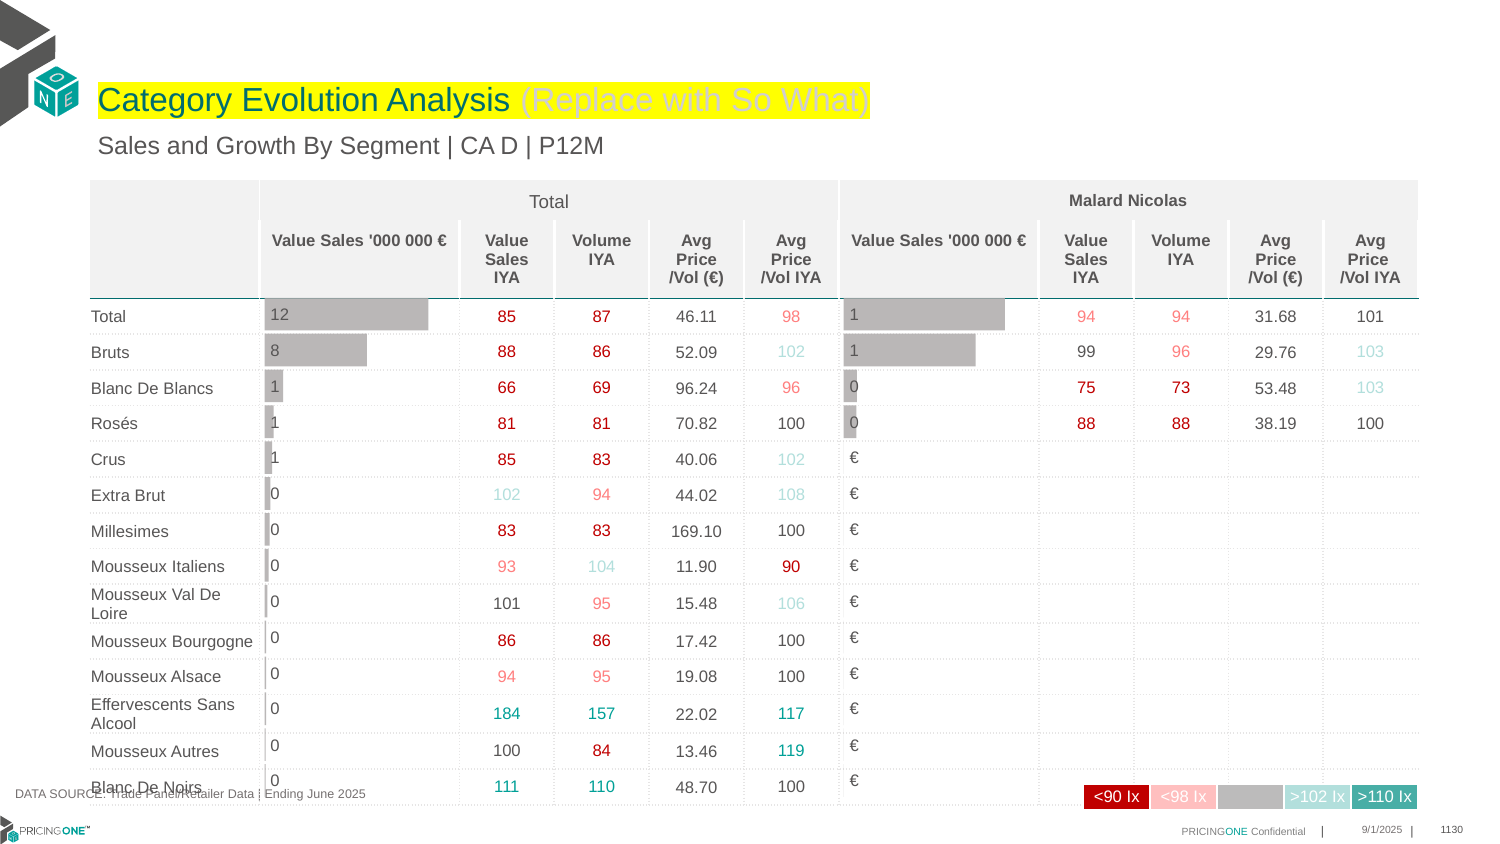

# Category Evolution Analysis (Replace with So What)
Sales and Growth By Segment | CA D | P12M
|  | Total |  |  |  |  | Malard Nicolas |  |  |  |  |
| --- | --- | --- | --- | --- | --- | --- | --- | --- | --- | --- |
|  | Value Sales '000 000 € | Value Sales IYA | Volume IYA | Avg Price /Vol (€) | Avg Price /Vol IYA | Value Sales '000 000 € | Value Sales IYA | Volume IYA | Avg Price /Vol (€) | Avg Price /Vol IYA |
| Total |  | 85 | 87 | 46.11 | 98 |  | 94 | 94 | 31.68 | 101 |
| Bruts |  | 88 | 86 | 52.09 | 102 |  | 99 | 96 | 29.76 | 103 |
| Blanc De Blancs |  | 66 | 69 | 96.24 | 96 |  | 75 | 73 | 53.48 | 103 |
| Rosés |  | 81 | 81 | 70.82 | 100 |  | 88 | 88 | 38.19 | 100 |
| Crus |  | 85 | 83 | 40.06 | 102 |  |  |  |  |  |
| Extra Brut |  | 102 | 94 | 44.02 | 108 |  |  |  |  |  |
| Millesimes |  | 83 | 83 | 169.10 | 100 |  |  |  |  |  |
| Mousseux Italiens |  | 93 | 104 | 11.90 | 90 |  |  |  |  |  |
| Mousseux Val De Loire |  | 101 | 95 | 15.48 | 106 |  |  |  |  |  |
| Mousseux Bourgogne |  | 86 | 86 | 17.42 | 100 |  |  |  |  |  |
| Mousseux Alsace |  | 94 | 95 | 19.08 | 100 |  |  |  |  |  |
| Effervescents Sans Alcool |  | 184 | 157 | 22.02 | 117 |  |  |  |  |  |
| Mousseux Autres |  | 100 | 84 | 13.46 | 119 |  |  |  |  |  |
| Blanc De Noirs |  | 111 | 110 | 48.70 | 100 |  |  |  |  |  |

### Chart

| Category | Value Sales |
|---|---|
| Grand | 1.019585 |
| Bruts | 0.834864 |
| Blanc De Blancs | 0.08354 |
| Rosés | 0.079662 |
| Crus | 0.0 |
| Extra Brut | 0.0 |
| Millesimes | 0.0 |
| Mousseux Italiens | 0.0 |
| Mousseux Val De Loire | 0.0 |
| Mousseux Bourgogne | 0.0 |
| Mousseux Alsace | 0.0 |
| Effervescents Sans Alcool | 0.0 |
| Mousseux Autres | 0.0 |
| Blanc De Noirs | 0.0 |

### Chart

| Category | Value Sales |
|---|---|
| Grand | 12.07809 |
| Bruts | 7.551887 |
| Blanc De Blancs | 1.376618 |
| Rosés | 0.673504 |
| Crus | 0.564354 |
| Extra Brut | 0.438152 |
| Millesimes | 0.367616 |
| Mousseux Italiens | 0.296886 |
| Mousseux Val De Loire | 0.202671 |
| Mousseux Bourgogne | 0.1239 |
| Mousseux Alsace | 0.119844 |
| Effervescents Sans Alcool | 0.116686 |
| Mousseux Autres | 0.087019 |
| Blanc De Noirs | 0.075089 |
DATA SOURCE: Trade Panel/Retailer Data | Ending June 2025
| <90 Ix | <98 Ix |  | >102 Ix | >110 Ix |
| --- | --- | --- | --- | --- |

9/1/2025
1130